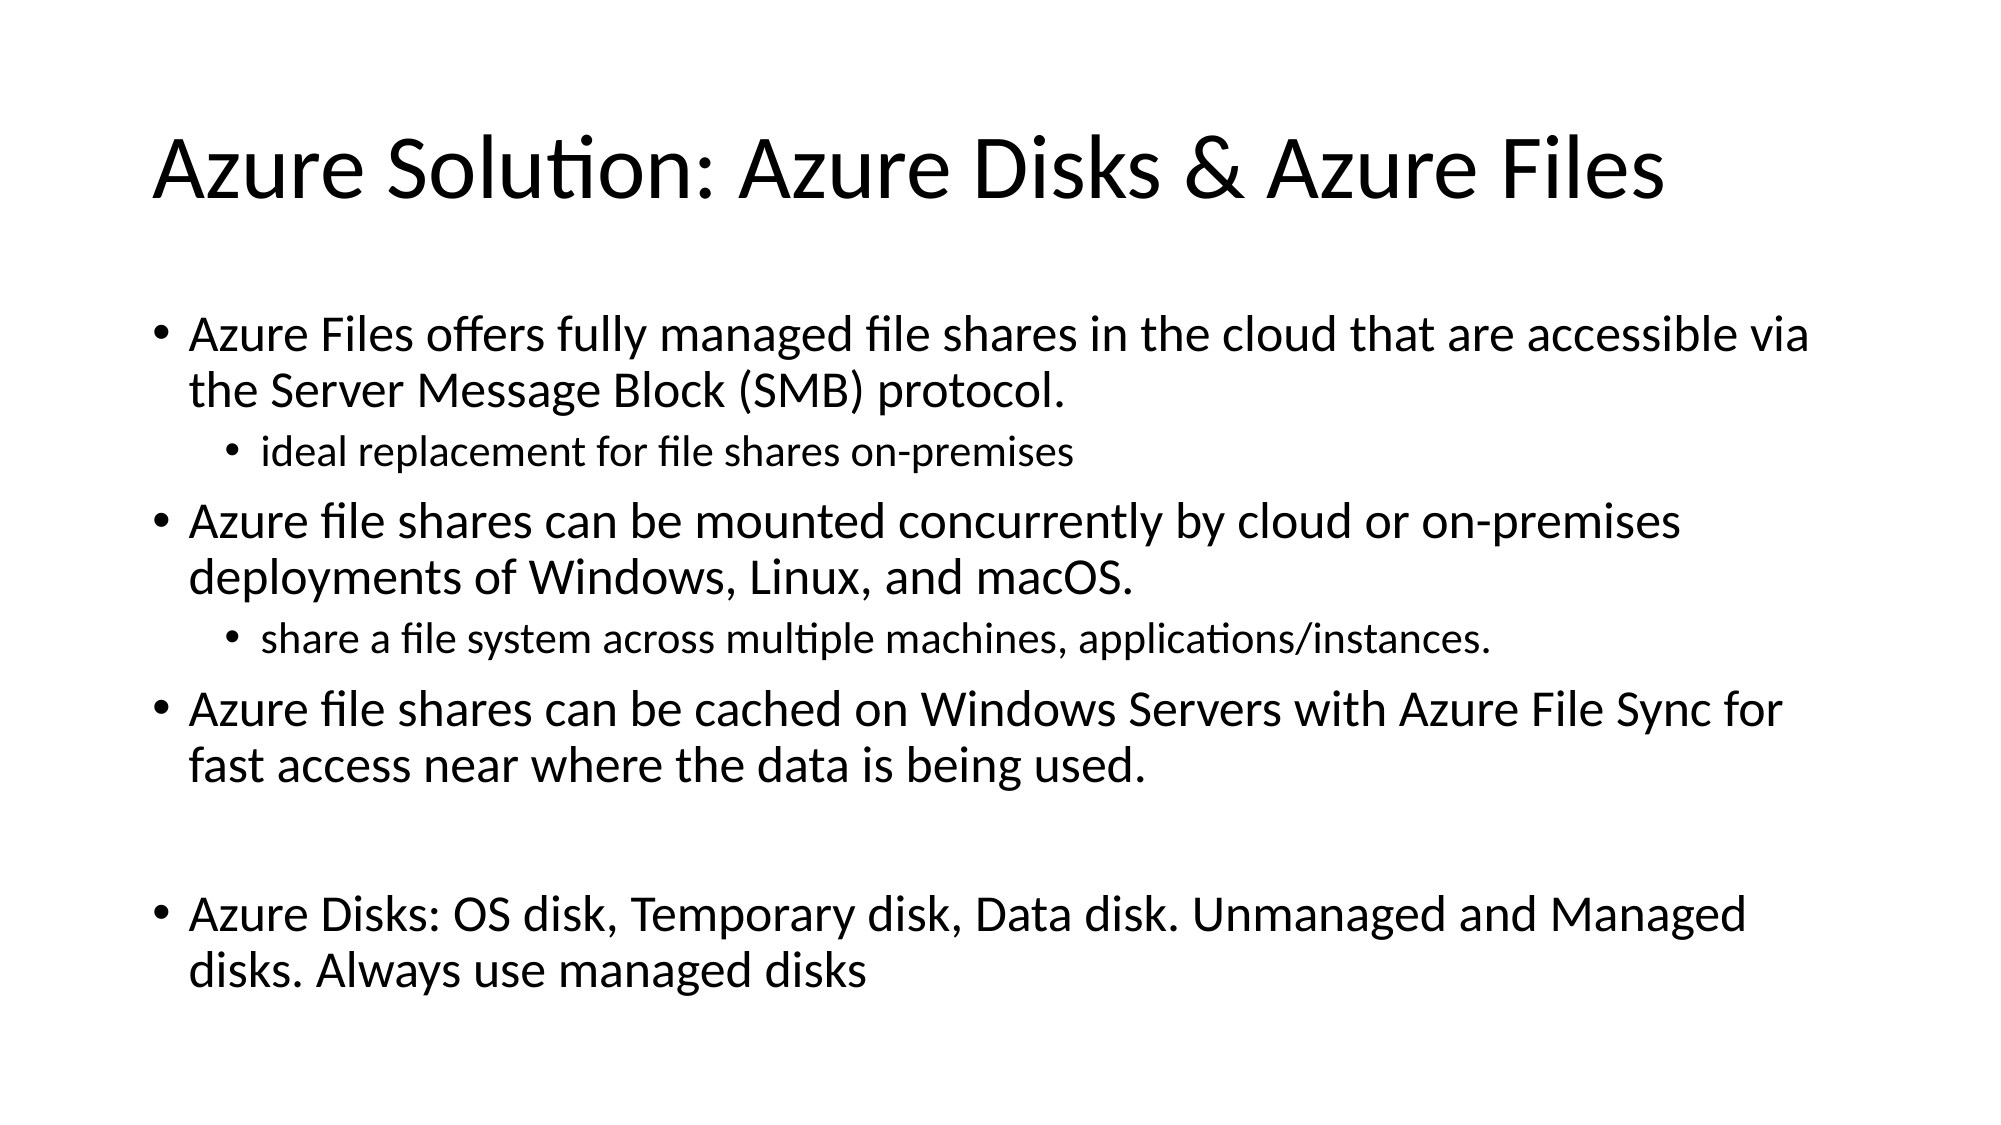

# Azure Solution: Azure Disks & Azure Files
Azure Files offers fully managed file shares in the cloud that are accessible via the Server Message Block (SMB) protocol.
ideal replacement for file shares on-premises
Azure file shares can be mounted concurrently by cloud or on-premises deployments of Windows, Linux, and macOS.
share a file system across multiple machines, applications/instances.
Azure file shares can be cached on Windows Servers with Azure File Sync for fast access near where the data is being used.

Azure Disks: OS disk, Temporary disk, Data disk. Unmanaged and Managed disks. Always use managed disks